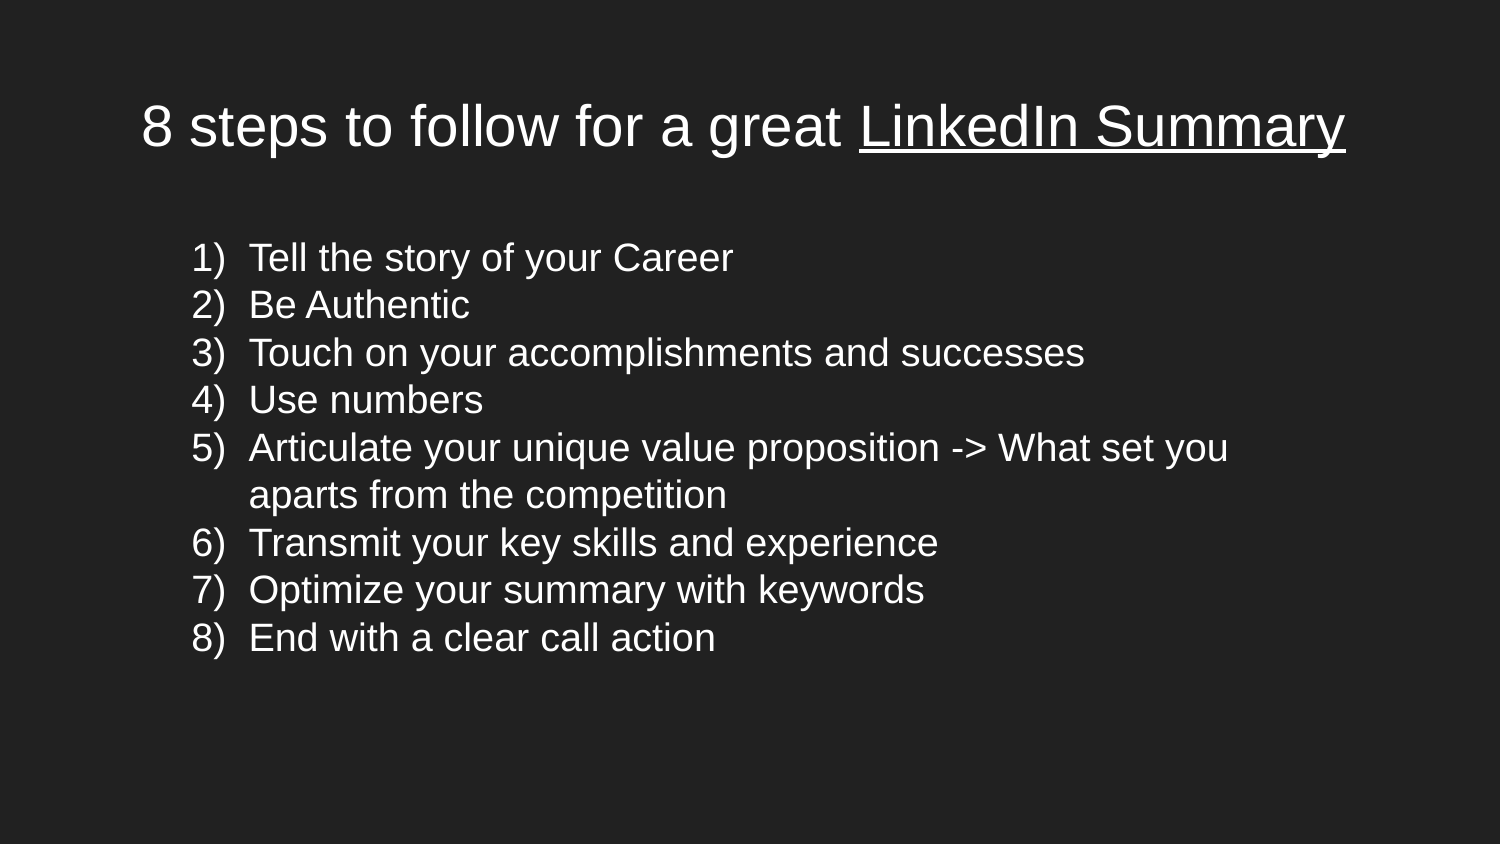

# 8 steps to follow for a great LinkedIn Summary
Tell the story of your Career
Be Authentic
Touch on your accomplishments and successes
Use numbers
Articulate your unique value proposition -> What set you aparts from the competition
Transmit your key skills and experience
Optimize your summary with keywords
End with a clear call action